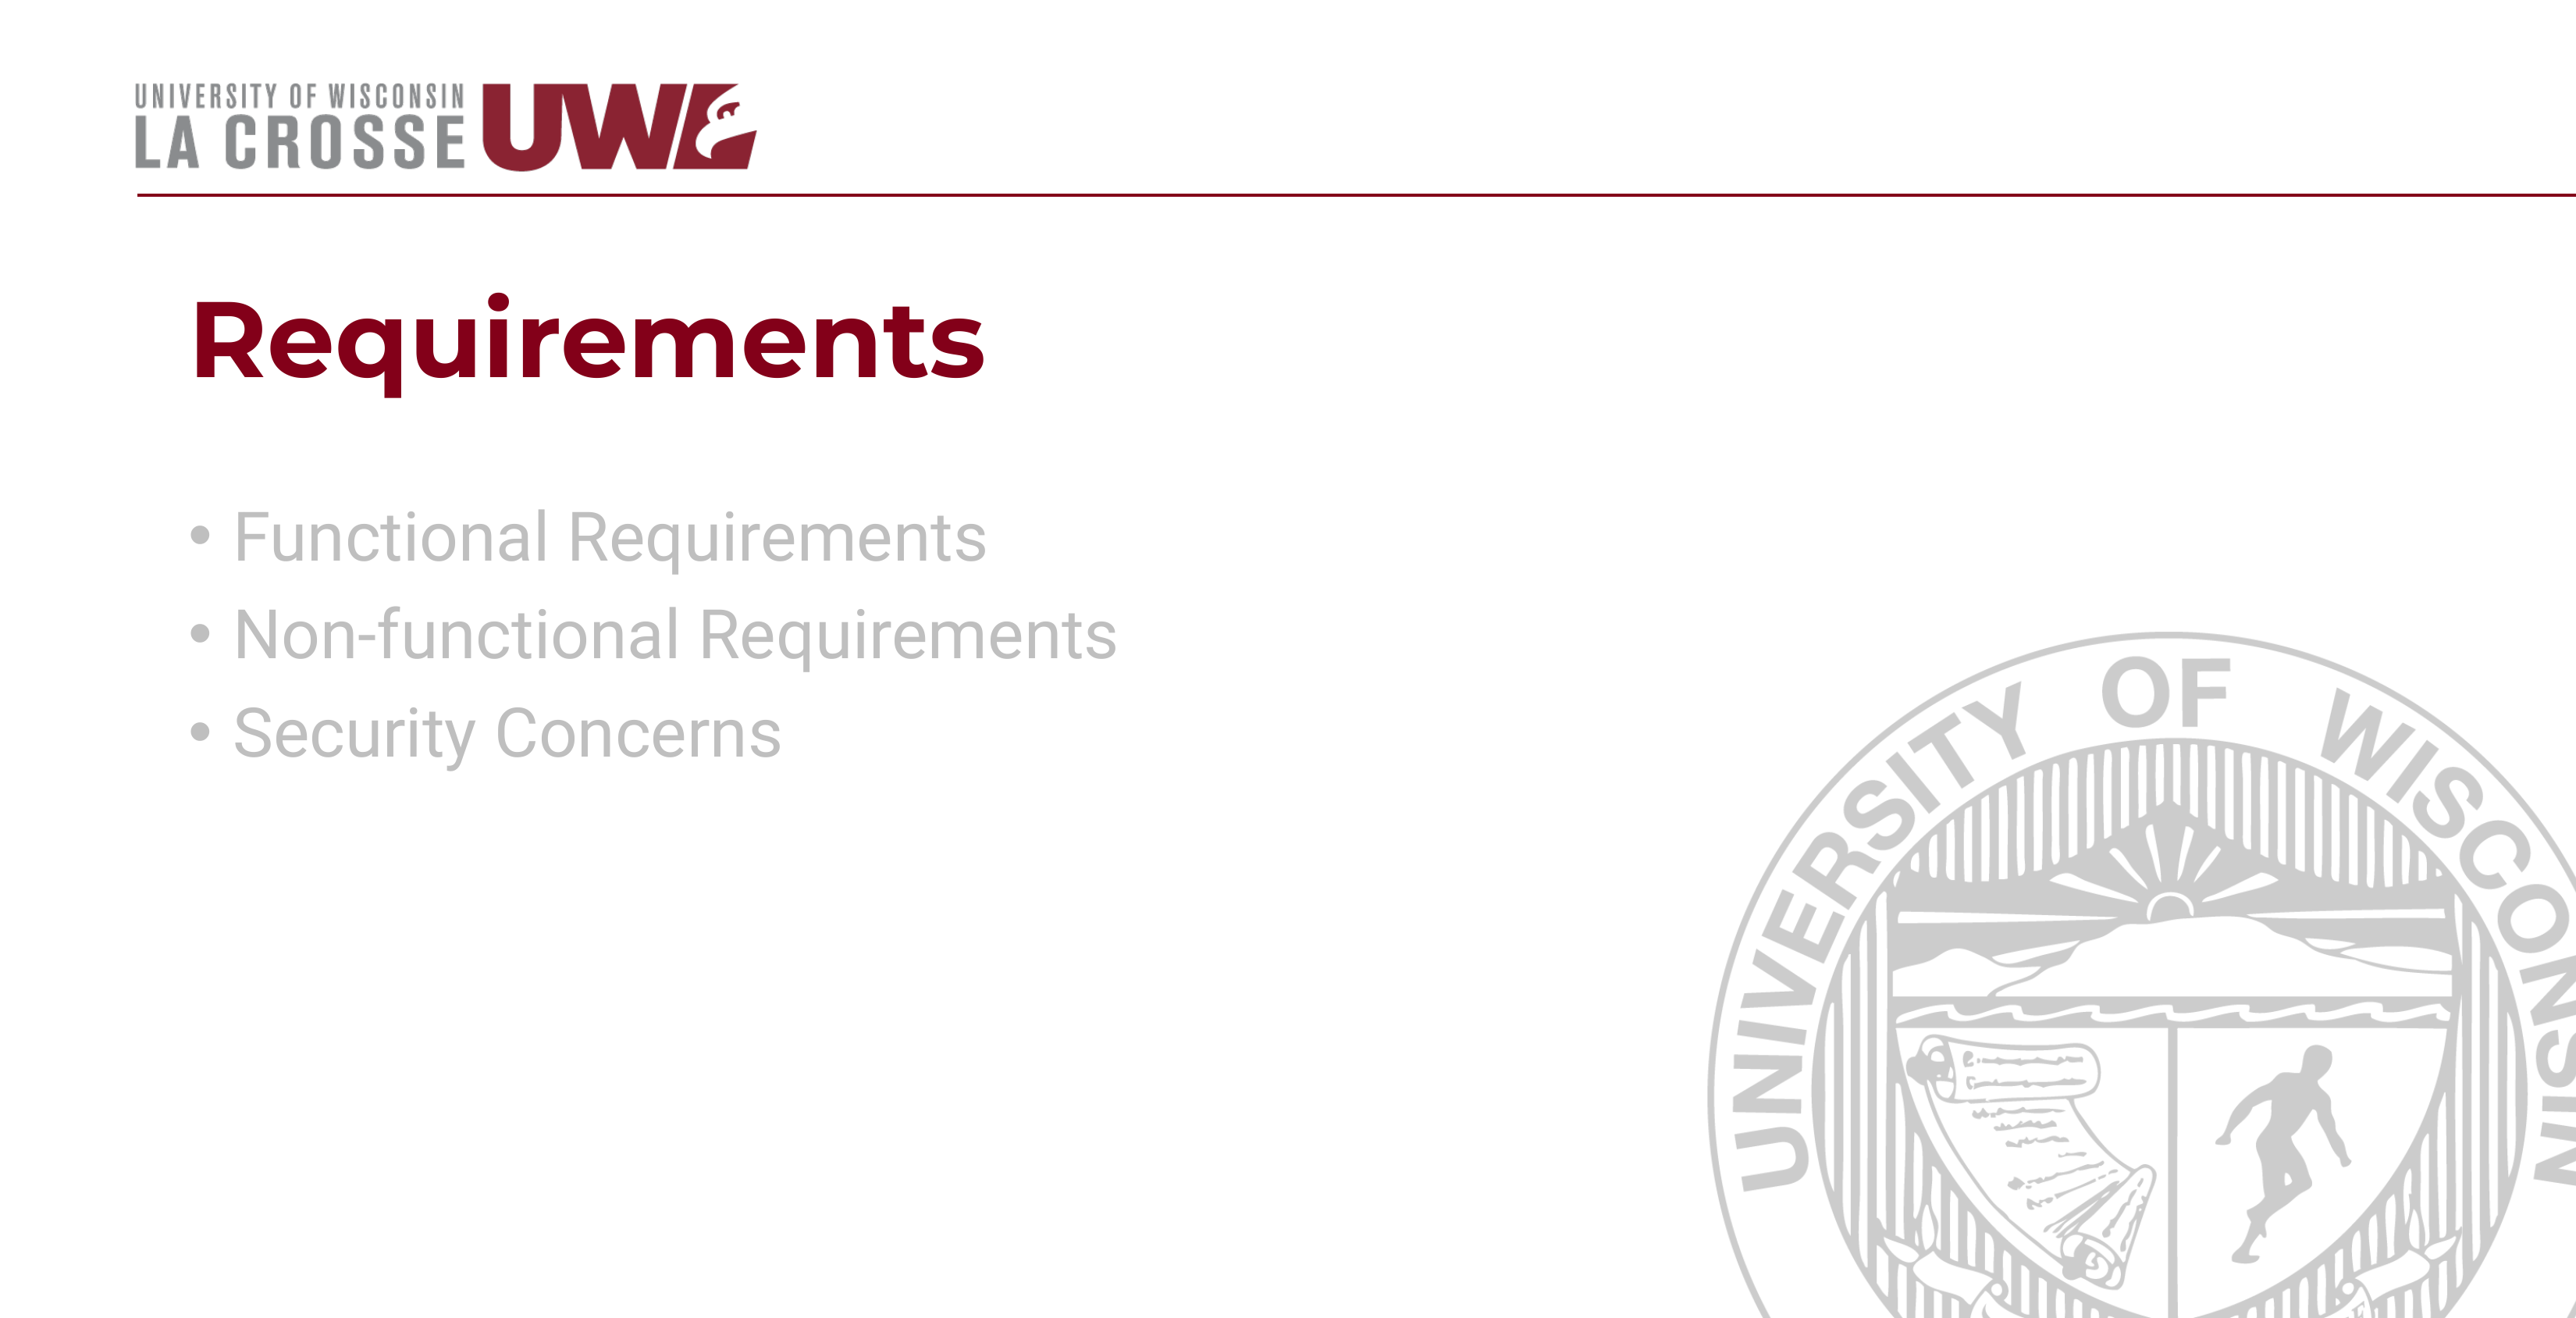

# Requirements
Functional Requirements
Non-functional Requirements
Security Concerns